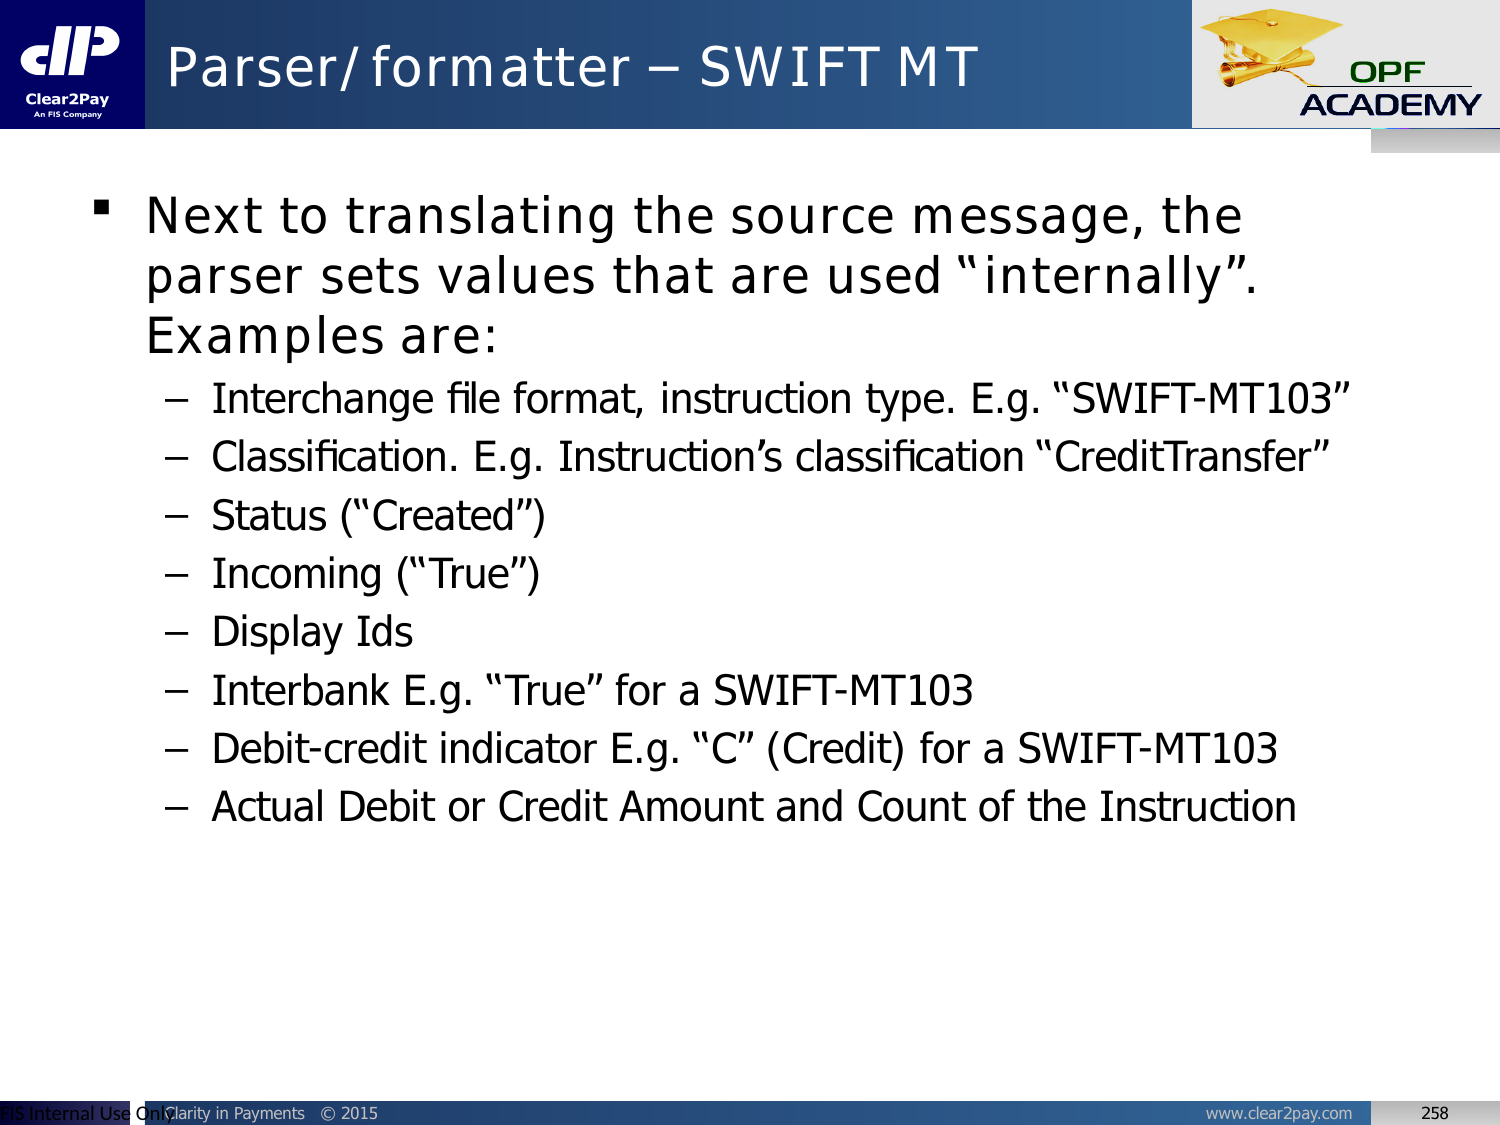

# Parser/formatter – SWIFT MT
Next to translating the source message, the parser sets values that are used “internally”. Examples are:
Interchange file format, instruction type. E.g. “SWIFT-MT103”
Classification. E.g. Instruction’s classification “CreditTransfer”
Status (“Created”)
Incoming (“True”)
Display Ids
Interbank E.g. “True” for a SWIFT-MT103
Debit-credit indicator E.g. “C” (Credit) for a SWIFT-MT103
Actual Debit or Credit Amount and Count of the Instruction